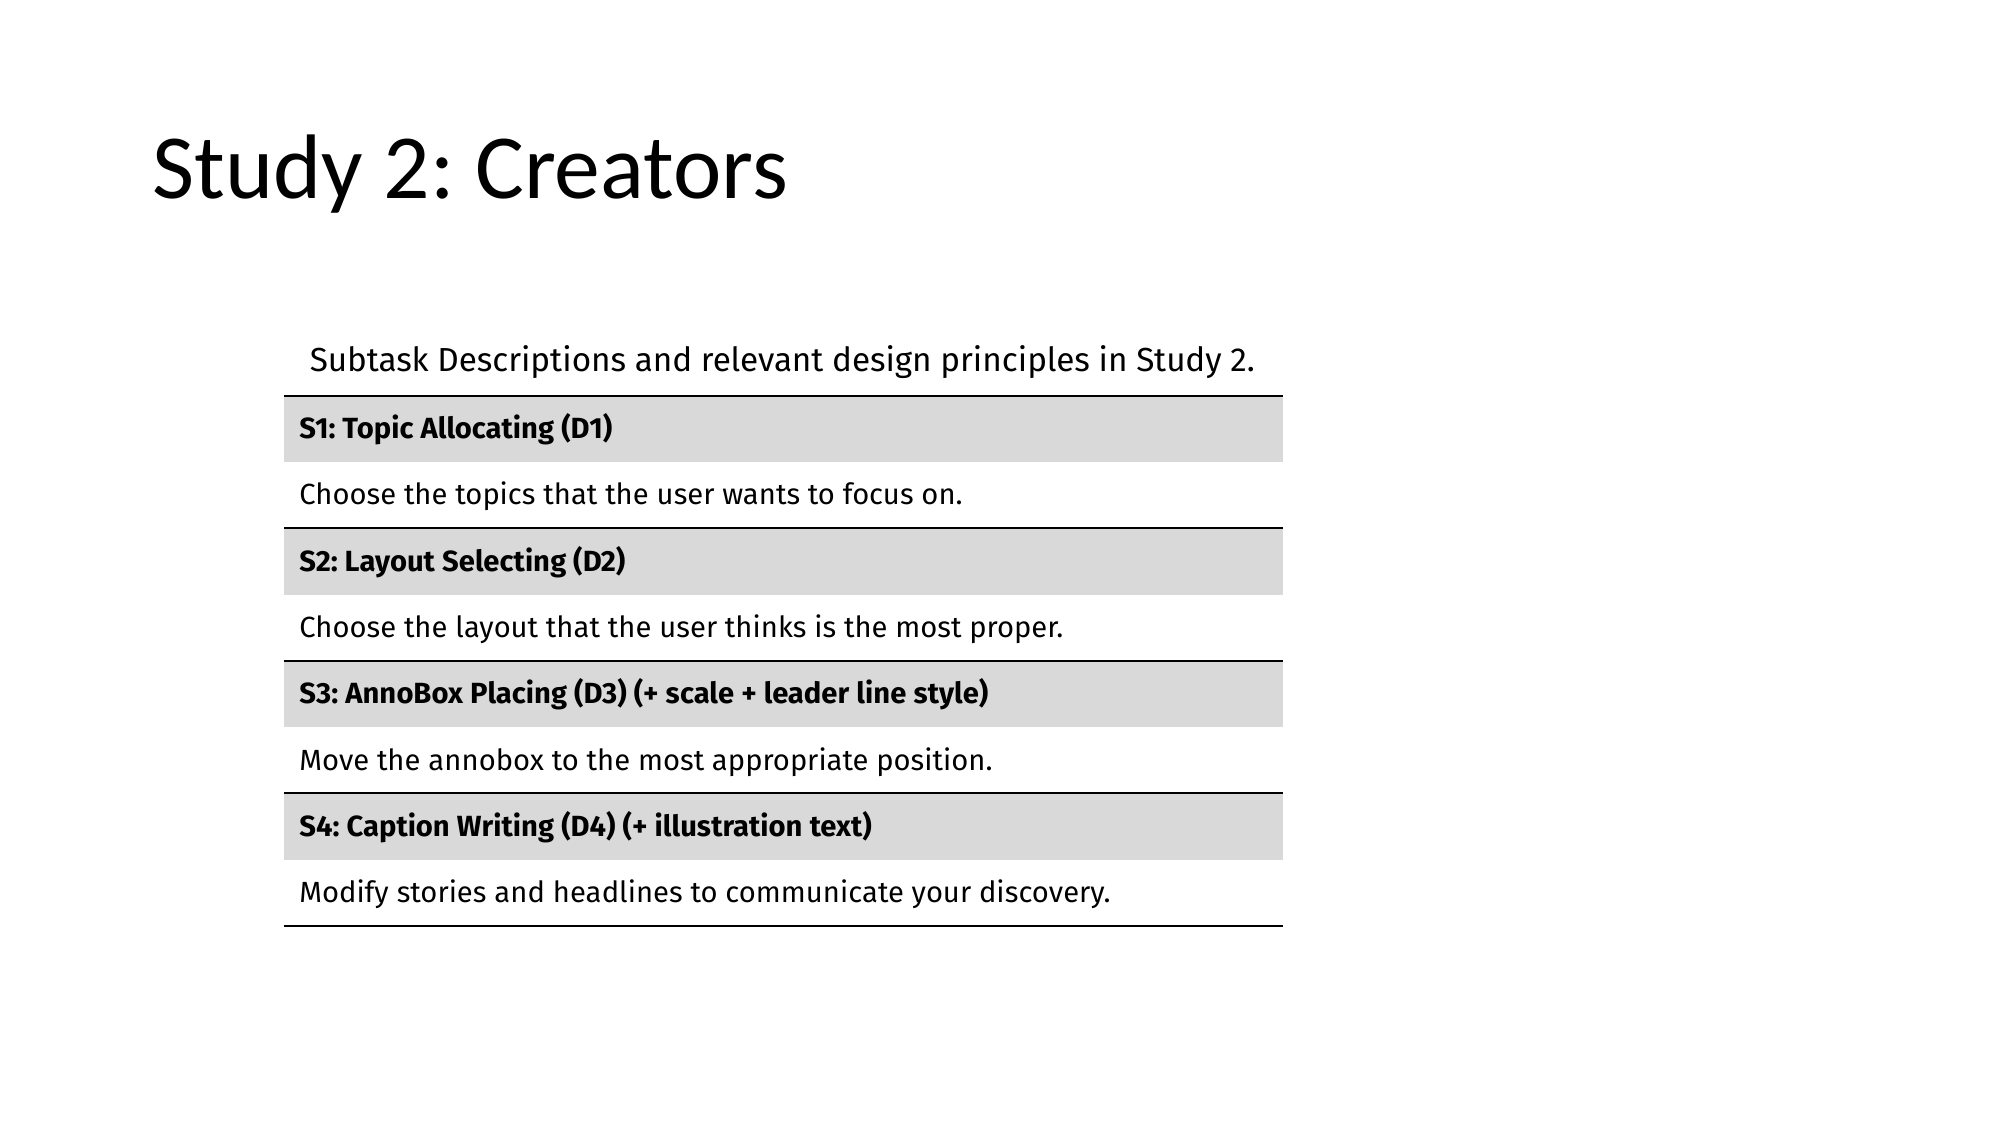

# Study 2: Creators
| Subtask Descriptions and relevant design principles in Study 2. |
| --- |
| S1: Topic Allocating (D1) |
| Choose the topics that the user wants to focus on. |
| S2: Layout Selecting (D2) |
| Choose the layout that the user thinks is the most proper. |
| S3: AnnoBox Placing (D3) (+ scale + leader line style) |
| Move the annobox to the most appropriate position. |
| S4: Caption Writing (D4) (+ illustration text) |
| Modify stories and headlines to communicate your discovery. |